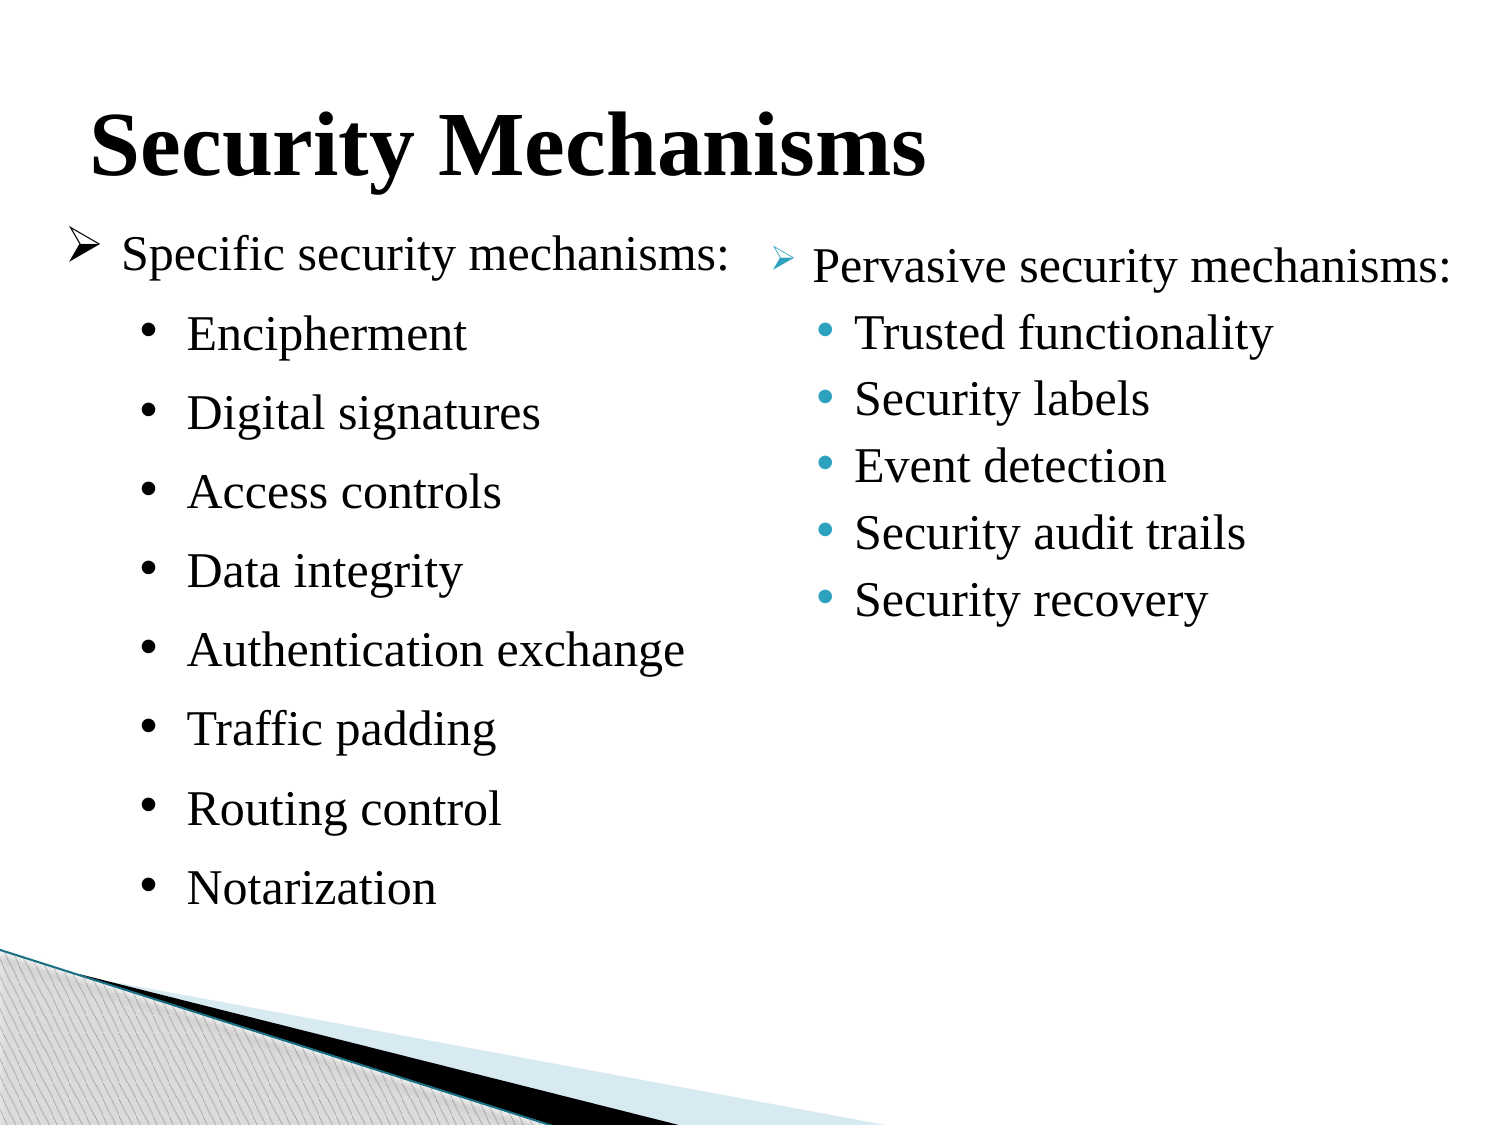

# Security Mechanisms
Specific security mechanisms:
Encipherment
Digital signatures
Access controls
Data integrity
Authentication exchange
Traffic padding
Routing control
Notarization
Pervasive security mechanisms:
Trusted functionality
Security labels
Event detection
Security audit trails
Security recovery